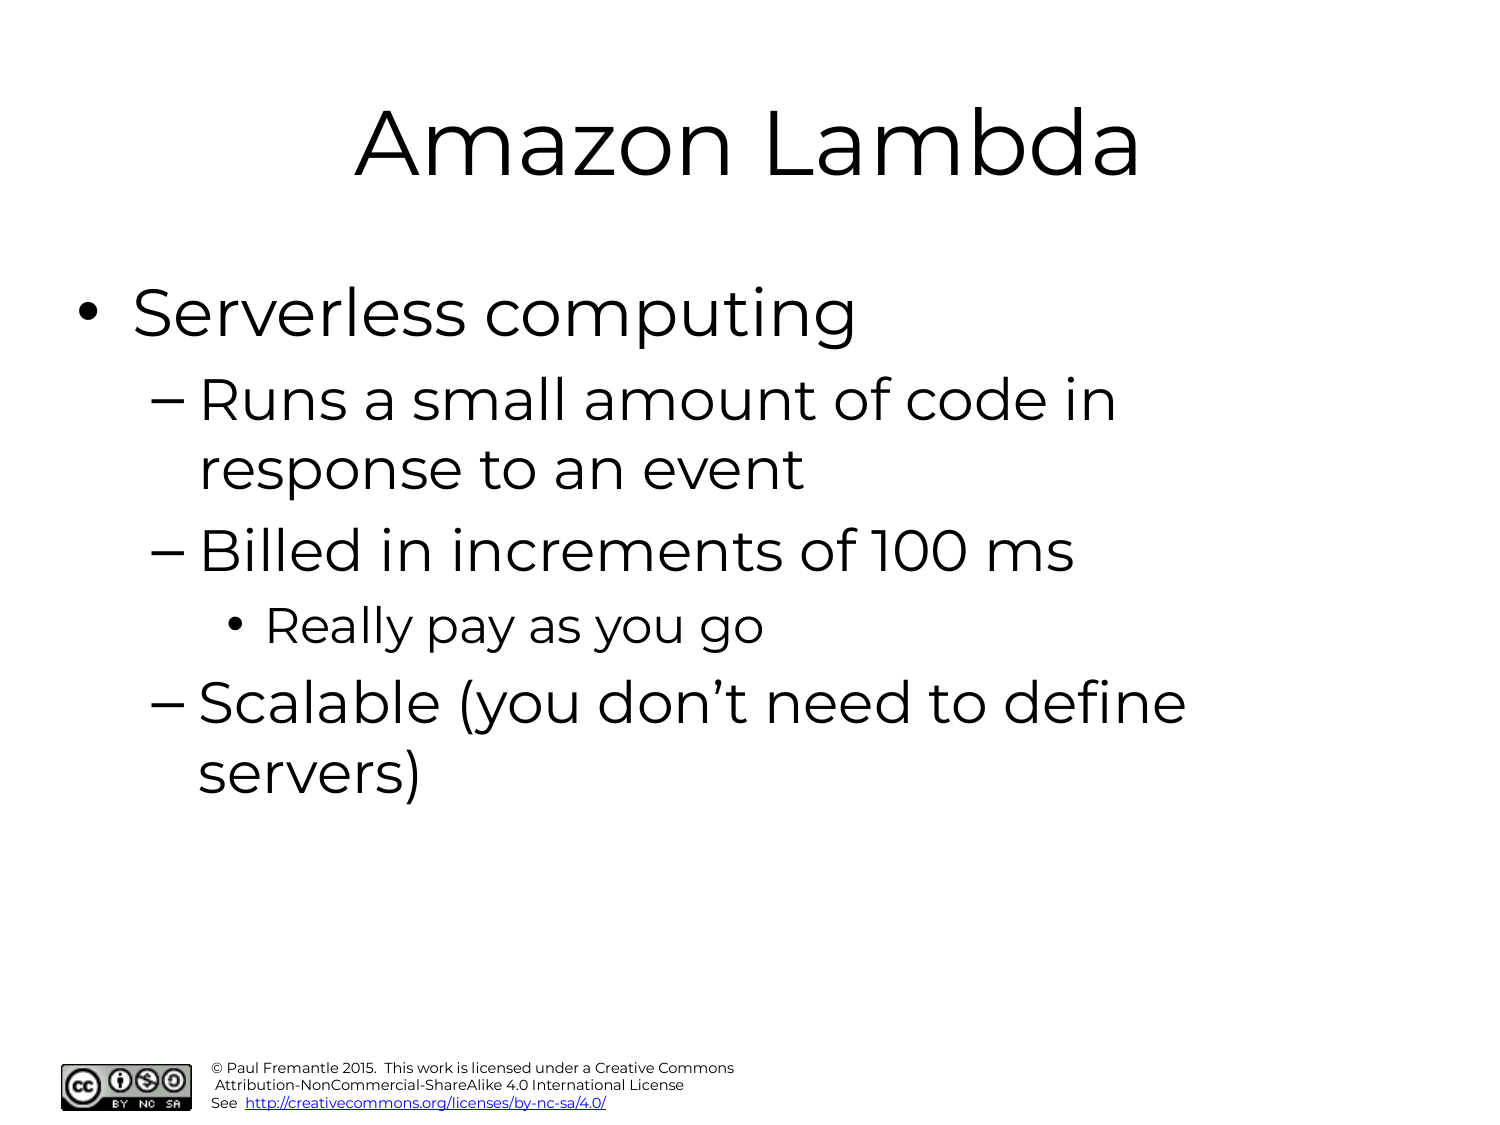

# Amazon Lambda
Serverless computing
Runs a small amount of code in response to an event
Billed in increments of 100 ms
Really pay as you go
Scalable (you don’t need to define servers)